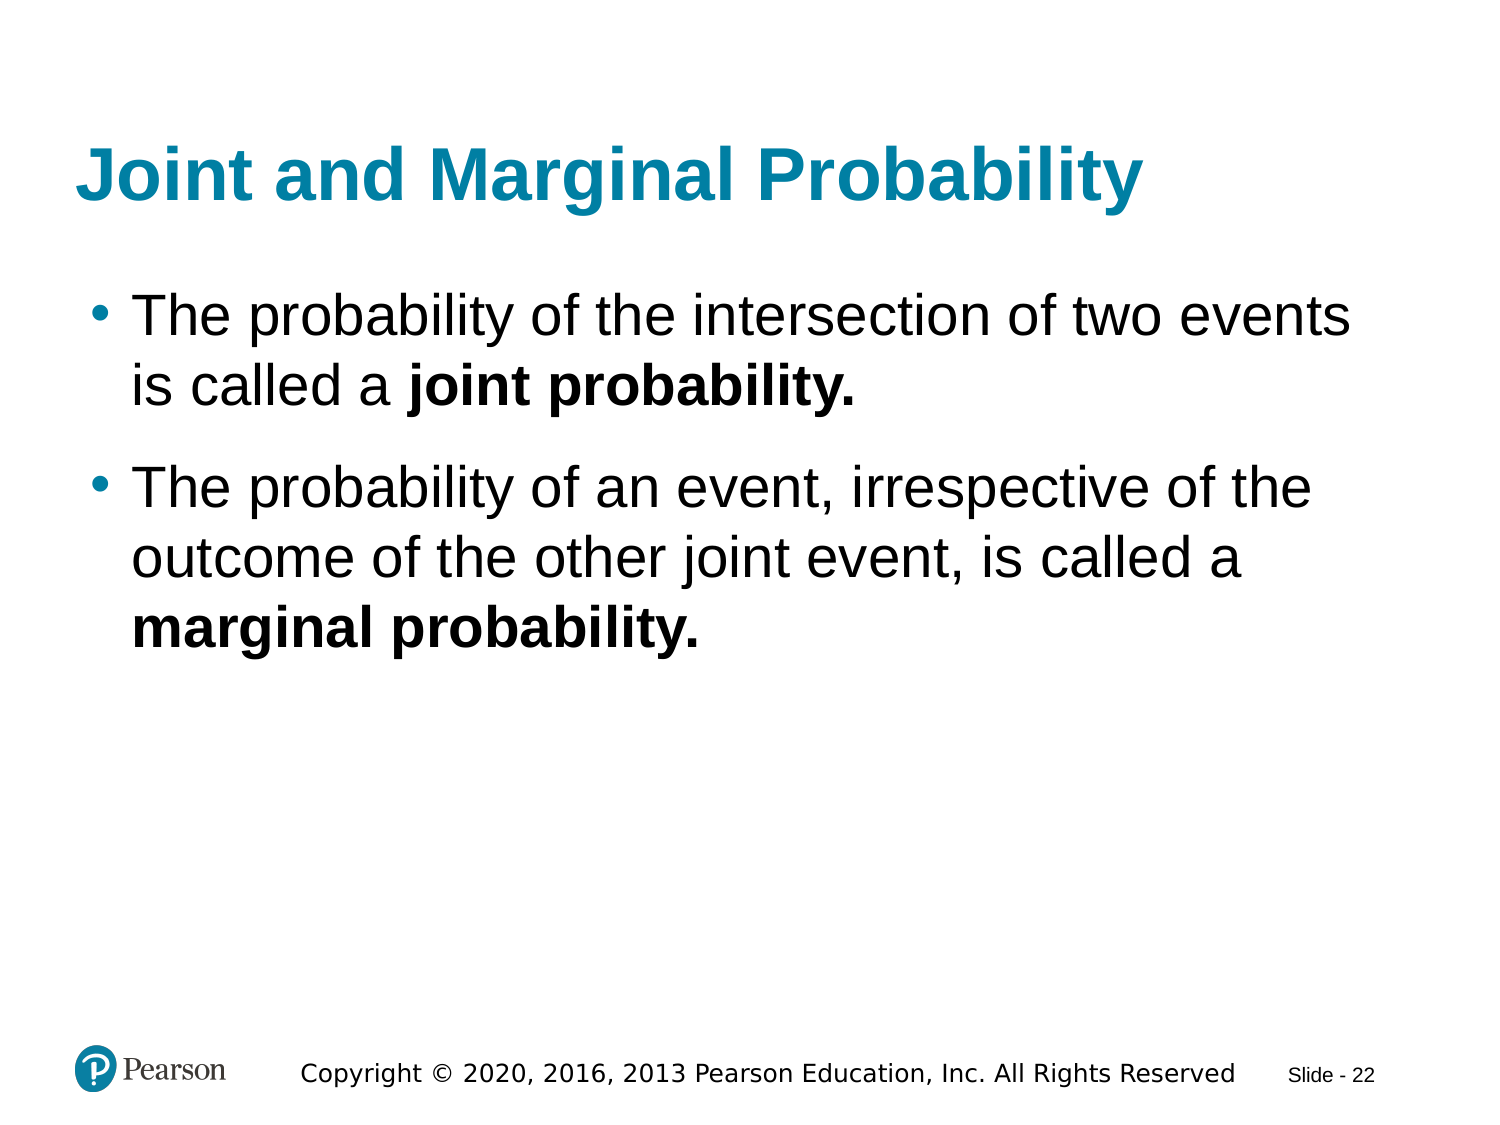

# Joint and Marginal Probability
The probability of the intersection of two events is called a joint probability.
The probability of an event, irrespective of the outcome of the other joint event, is called a marginal probability.